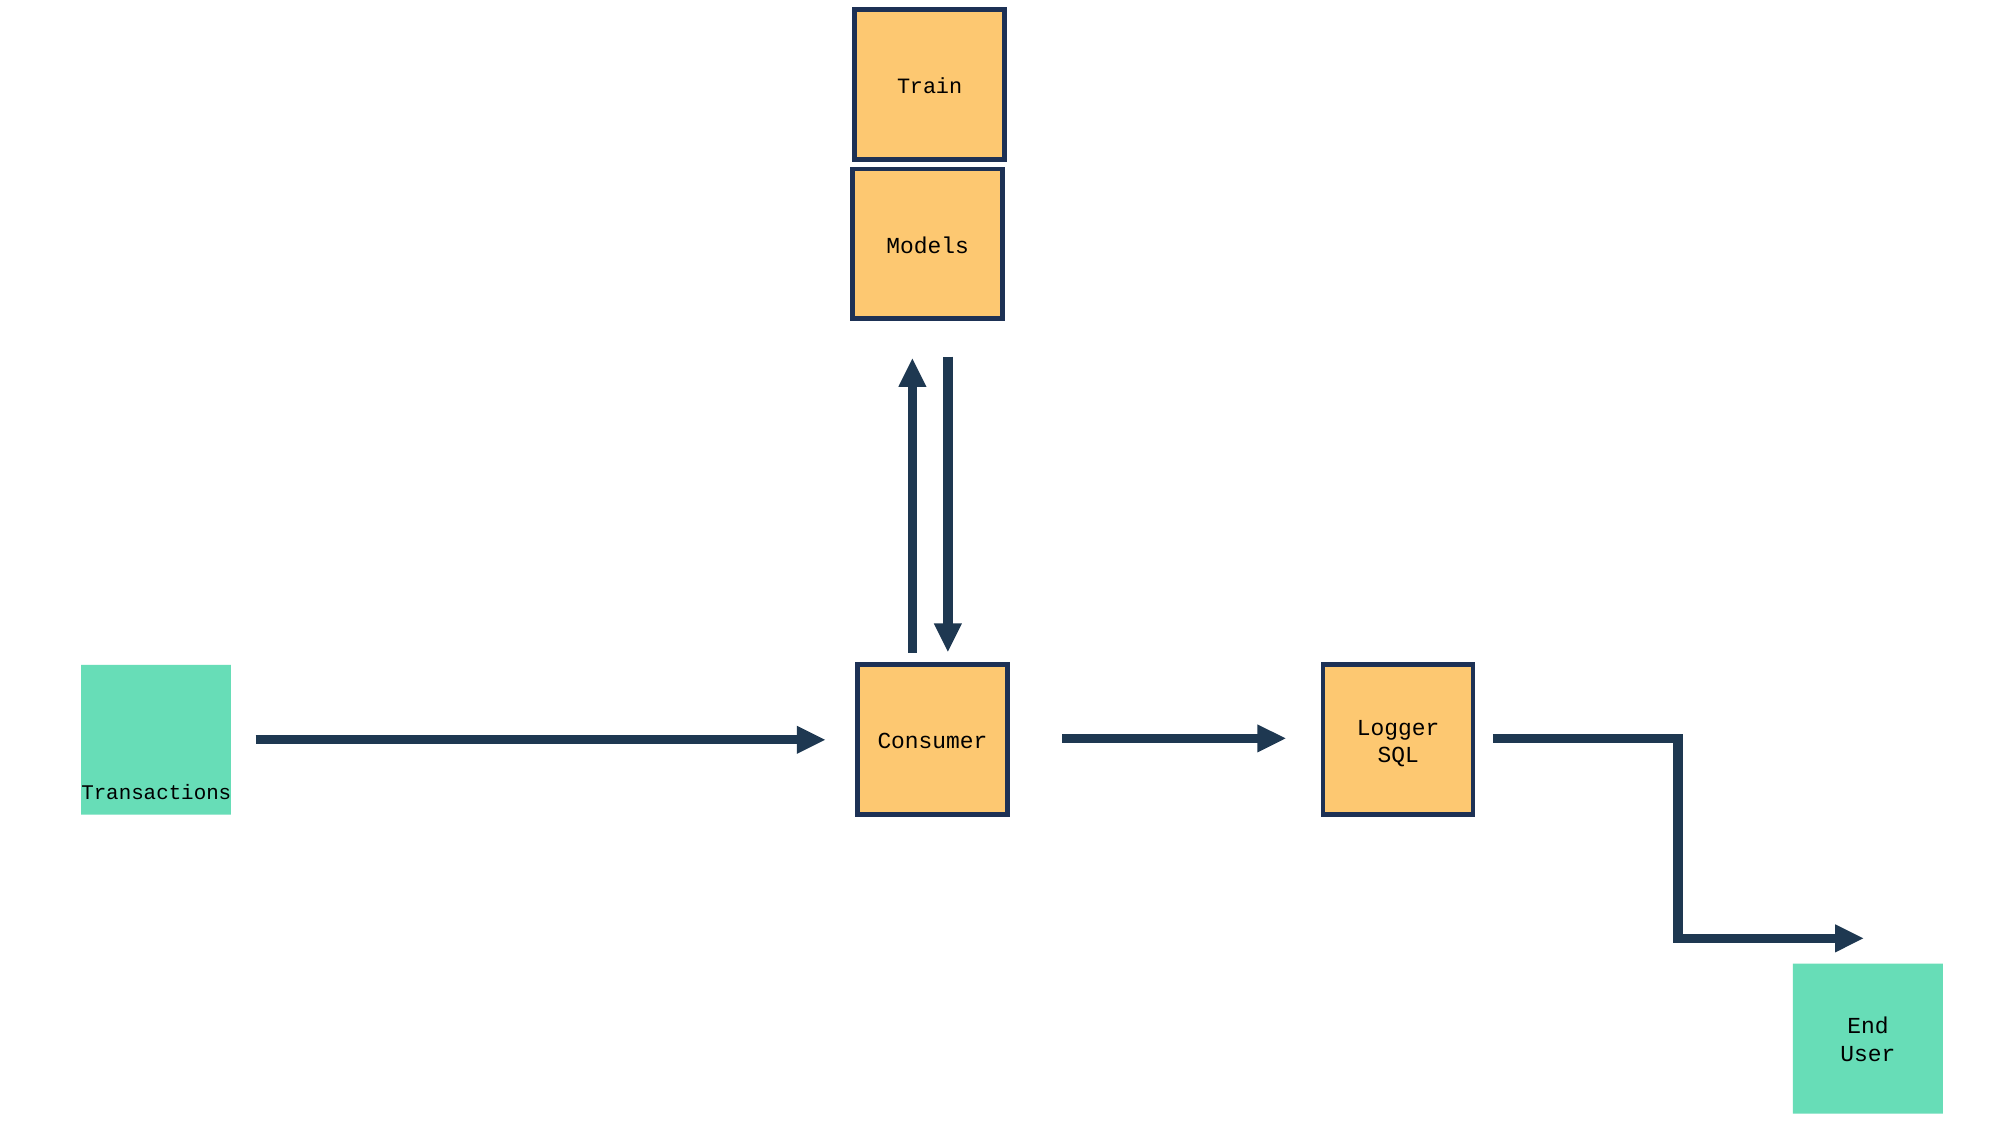

Train
Models

Consumer
Logger
SQL
Transactions
End
User